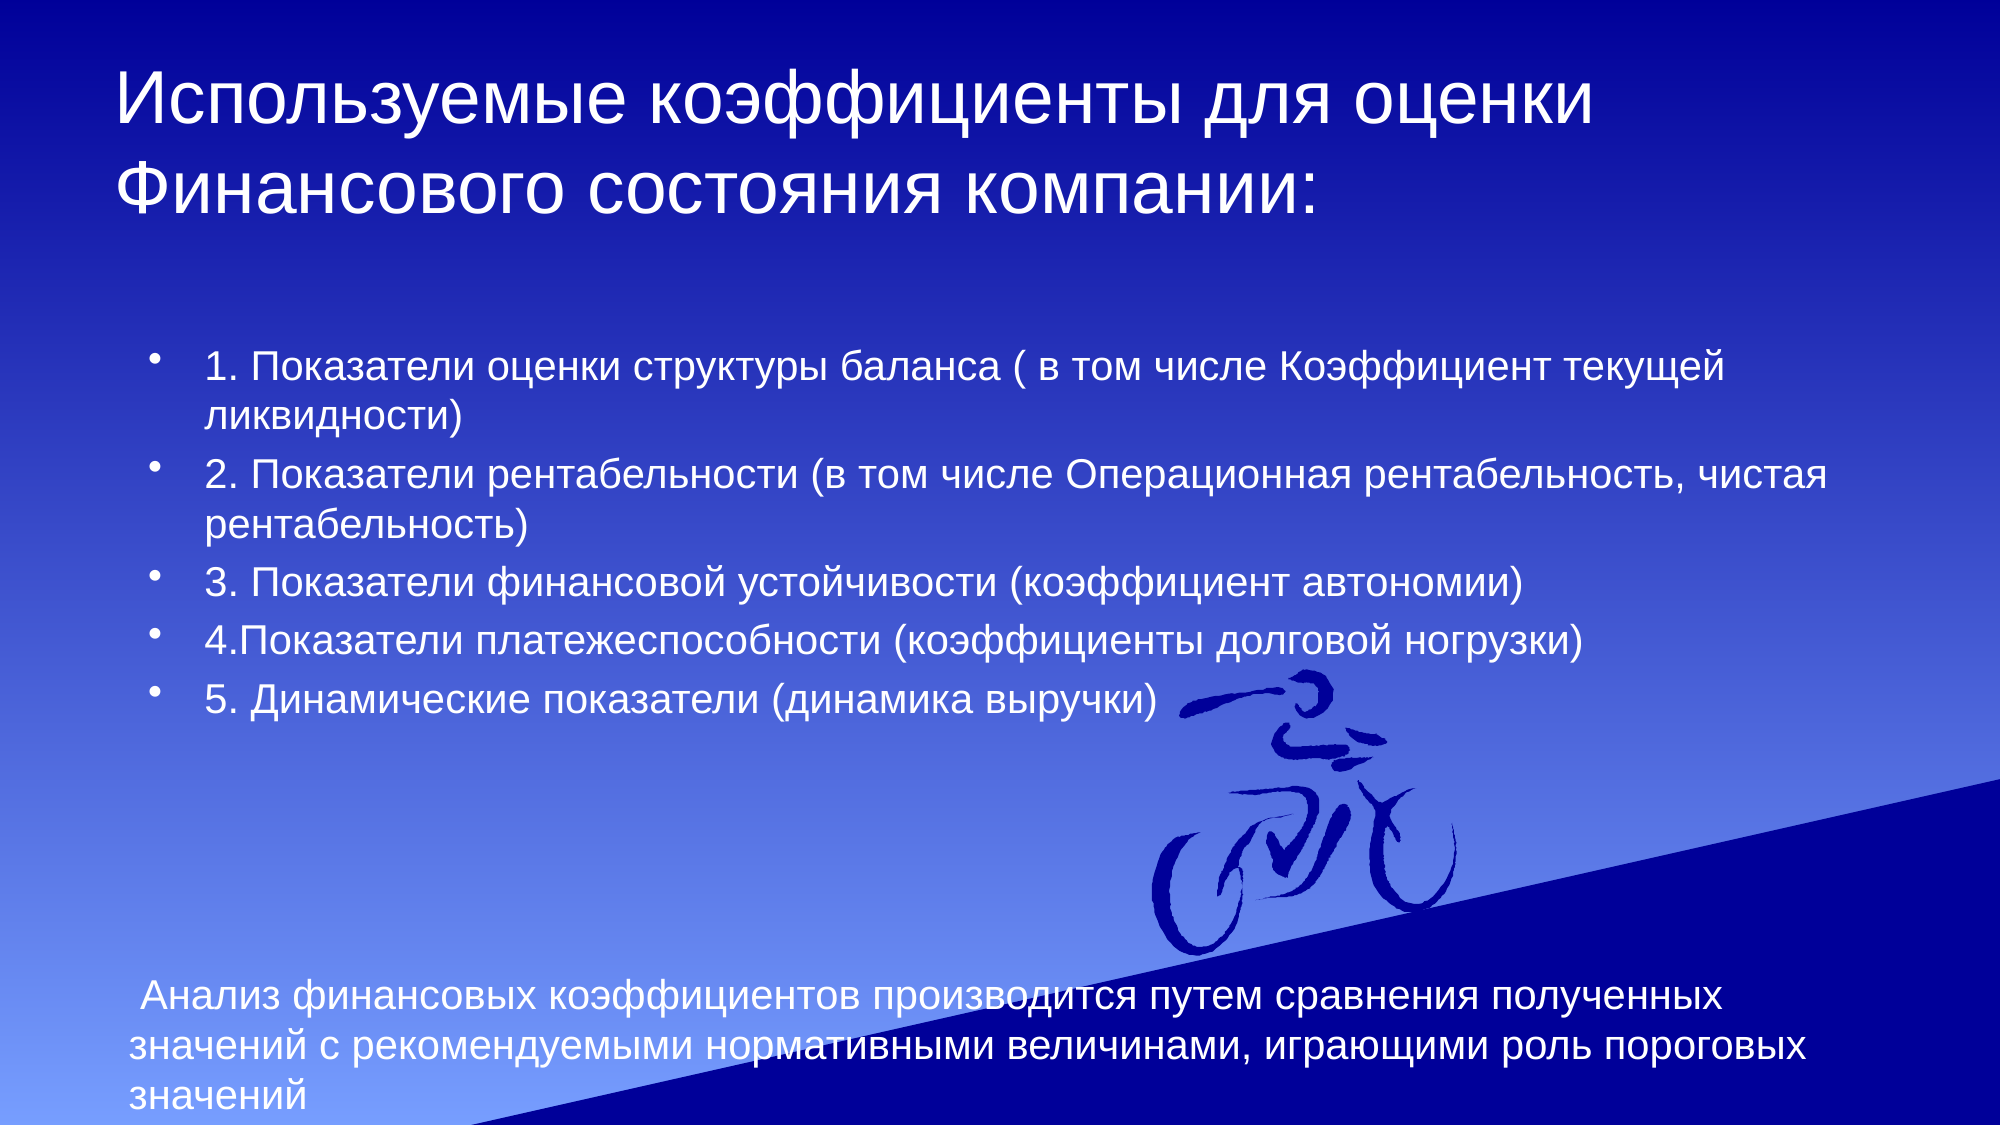

# Используемые коэффициенты для оценки Финансового состояния компании:

1. Показатели оценки структуры баланса ( в том числе Коэффициент текущей ликвидности)
2. Показатели рентабельности (в том числе Операционная рентабельность, чистая рентабельность)
3. Показатели финансовой устойчивости (коэффициент автономии)
4.Показатели платежеспособности (коэффициенты долговой ногрузки)
5. Динамические показатели (динамика выручки)

 Анализ финансовых коэффициентов производится путем сравнения полученных значений с рекомендуемыми нормативными величинами, играющими роль пороговых значений